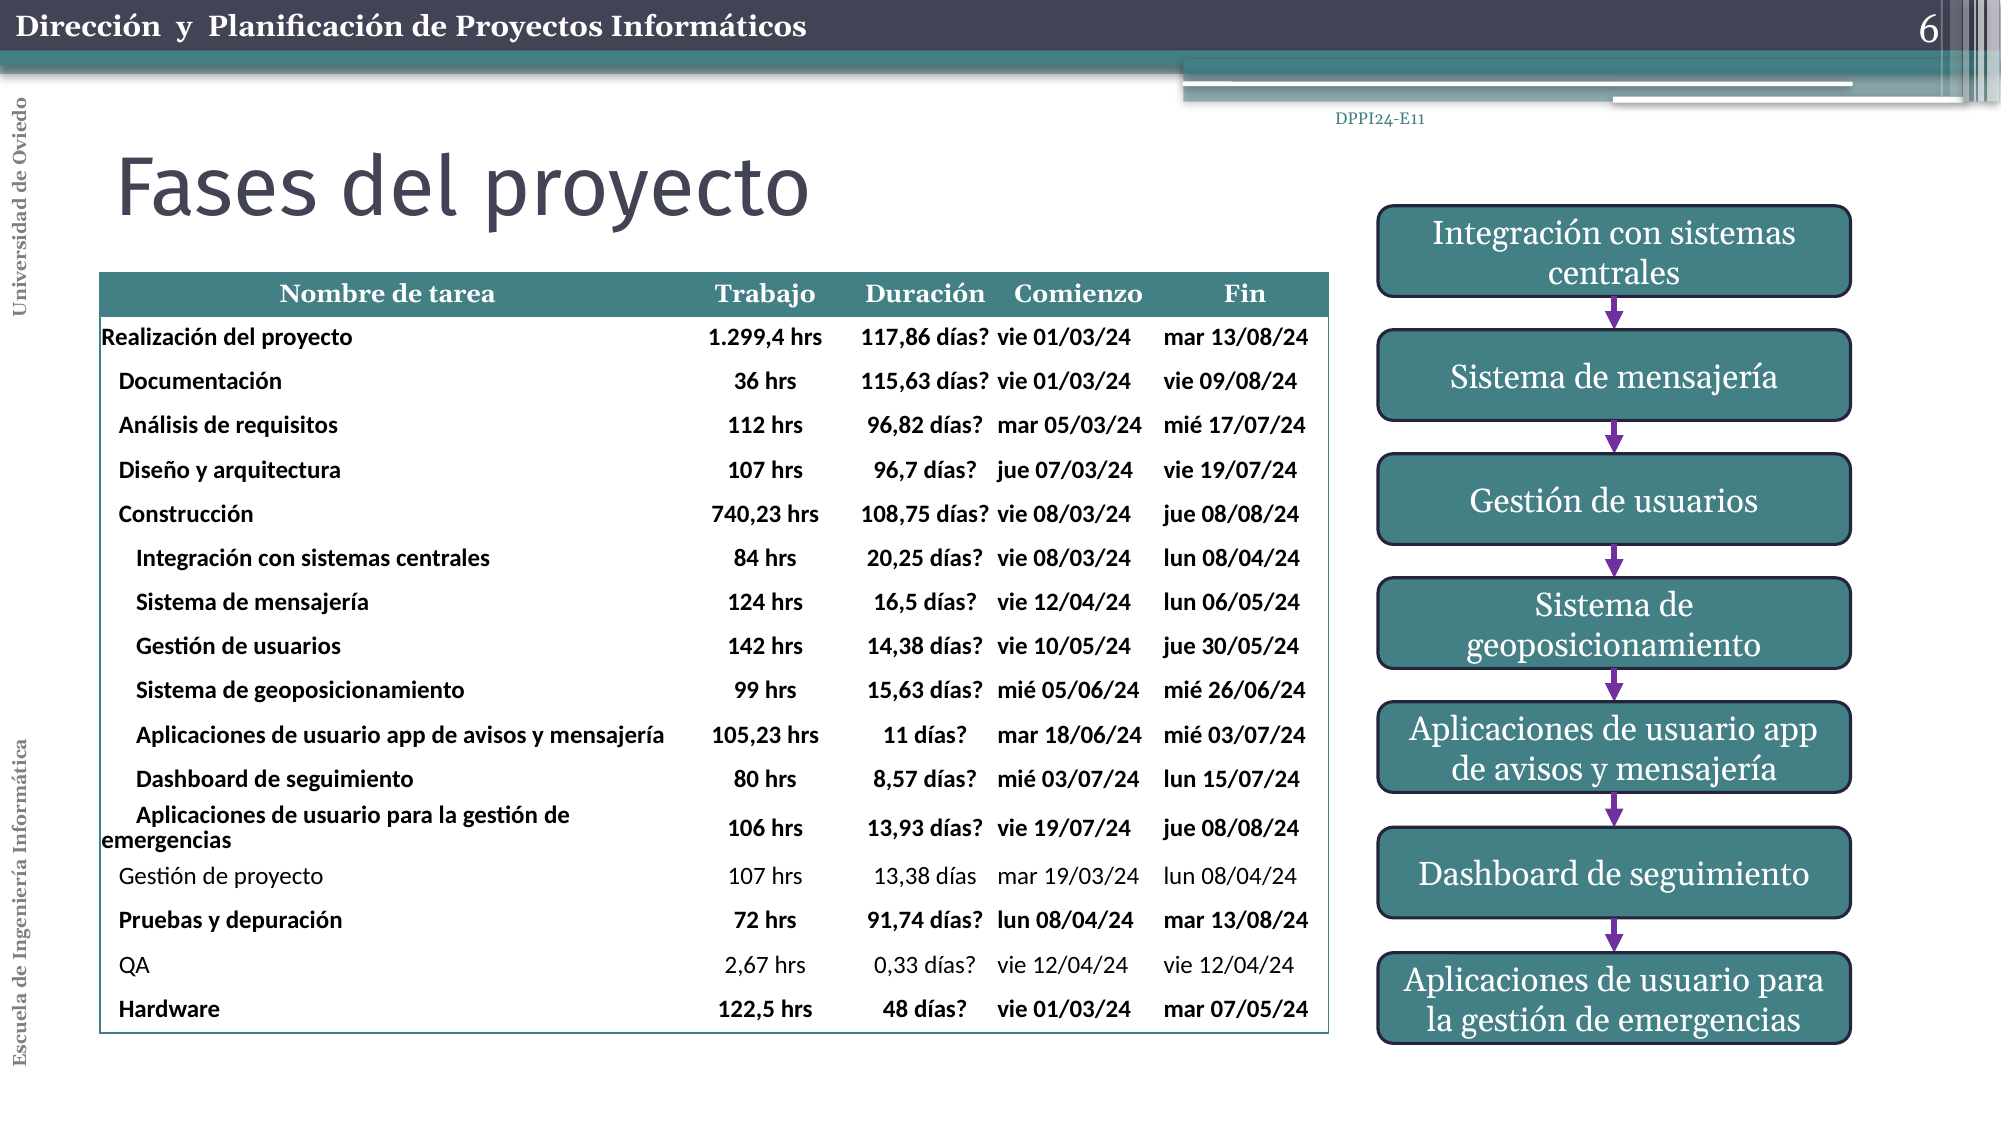

6
Fases del proyecto
DPPI24-E11
Integración con sistemas centrales
| Nombre de tarea | Trabajo | Duración | Comienzo | Fin |
| --- | --- | --- | --- | --- |
| Realización del proyecto | 1.299,4 hrs | 117,86 días? | vie 01/03/24 | mar 13/08/24 |
| Documentación | 36 hrs | 115,63 días? | vie 01/03/24 | vie 09/08/24 |
| Análisis de requisitos | 112 hrs | 96,82 días? | mar 05/03/24 | mié 17/07/24 |
| Diseño y arquitectura | 107 hrs | 96,7 días? | jue 07/03/24 | vie 19/07/24 |
| Construcción | 740,23 hrs | 108,75 días? | vie 08/03/24 | jue 08/08/24 |
| Integración con sistemas centrales | 84 hrs | 20,25 días? | vie 08/03/24 | lun 08/04/24 |
| Sistema de mensajería | 124 hrs | 16,5 días? | vie 12/04/24 | lun 06/05/24 |
| Gestión de usuarios | 142 hrs | 14,38 días? | vie 10/05/24 | jue 30/05/24 |
| Sistema de geoposicionamiento | 99 hrs | 15,63 días? | mié 05/06/24 | mié 26/06/24 |
| Aplicaciones de usuario app de avisos y mensajería | 105,23 hrs | 11 días? | mar 18/06/24 | mié 03/07/24 |
| Dashboard de seguimiento | 80 hrs | 8,57 días? | mié 03/07/24 | lun 15/07/24 |
| Aplicaciones de usuario para la gestión de emergencias | 106 hrs | 13,93 días? | vie 19/07/24 | jue 08/08/24 |
| Gestión de proyecto | 107 hrs | 13,38 días | mar 19/03/24 | lun 08/04/24 |
| Pruebas y depuración | 72 hrs | 91,74 días? | lun 08/04/24 | mar 13/08/24 |
| QA | 2,67 hrs | 0,33 días? | vie 12/04/24 | vie 12/04/24 |
| Hardware | 122,5 hrs | 48 días? | vie 01/03/24 | mar 07/05/24 |
Sistema de mensajería
Gestión de usuarios
Sistema de geoposicionamiento
Aplicaciones de usuario app de avisos y mensajería
Dashboard de seguimiento
Aplicaciones de usuario para la gestión de emergencias